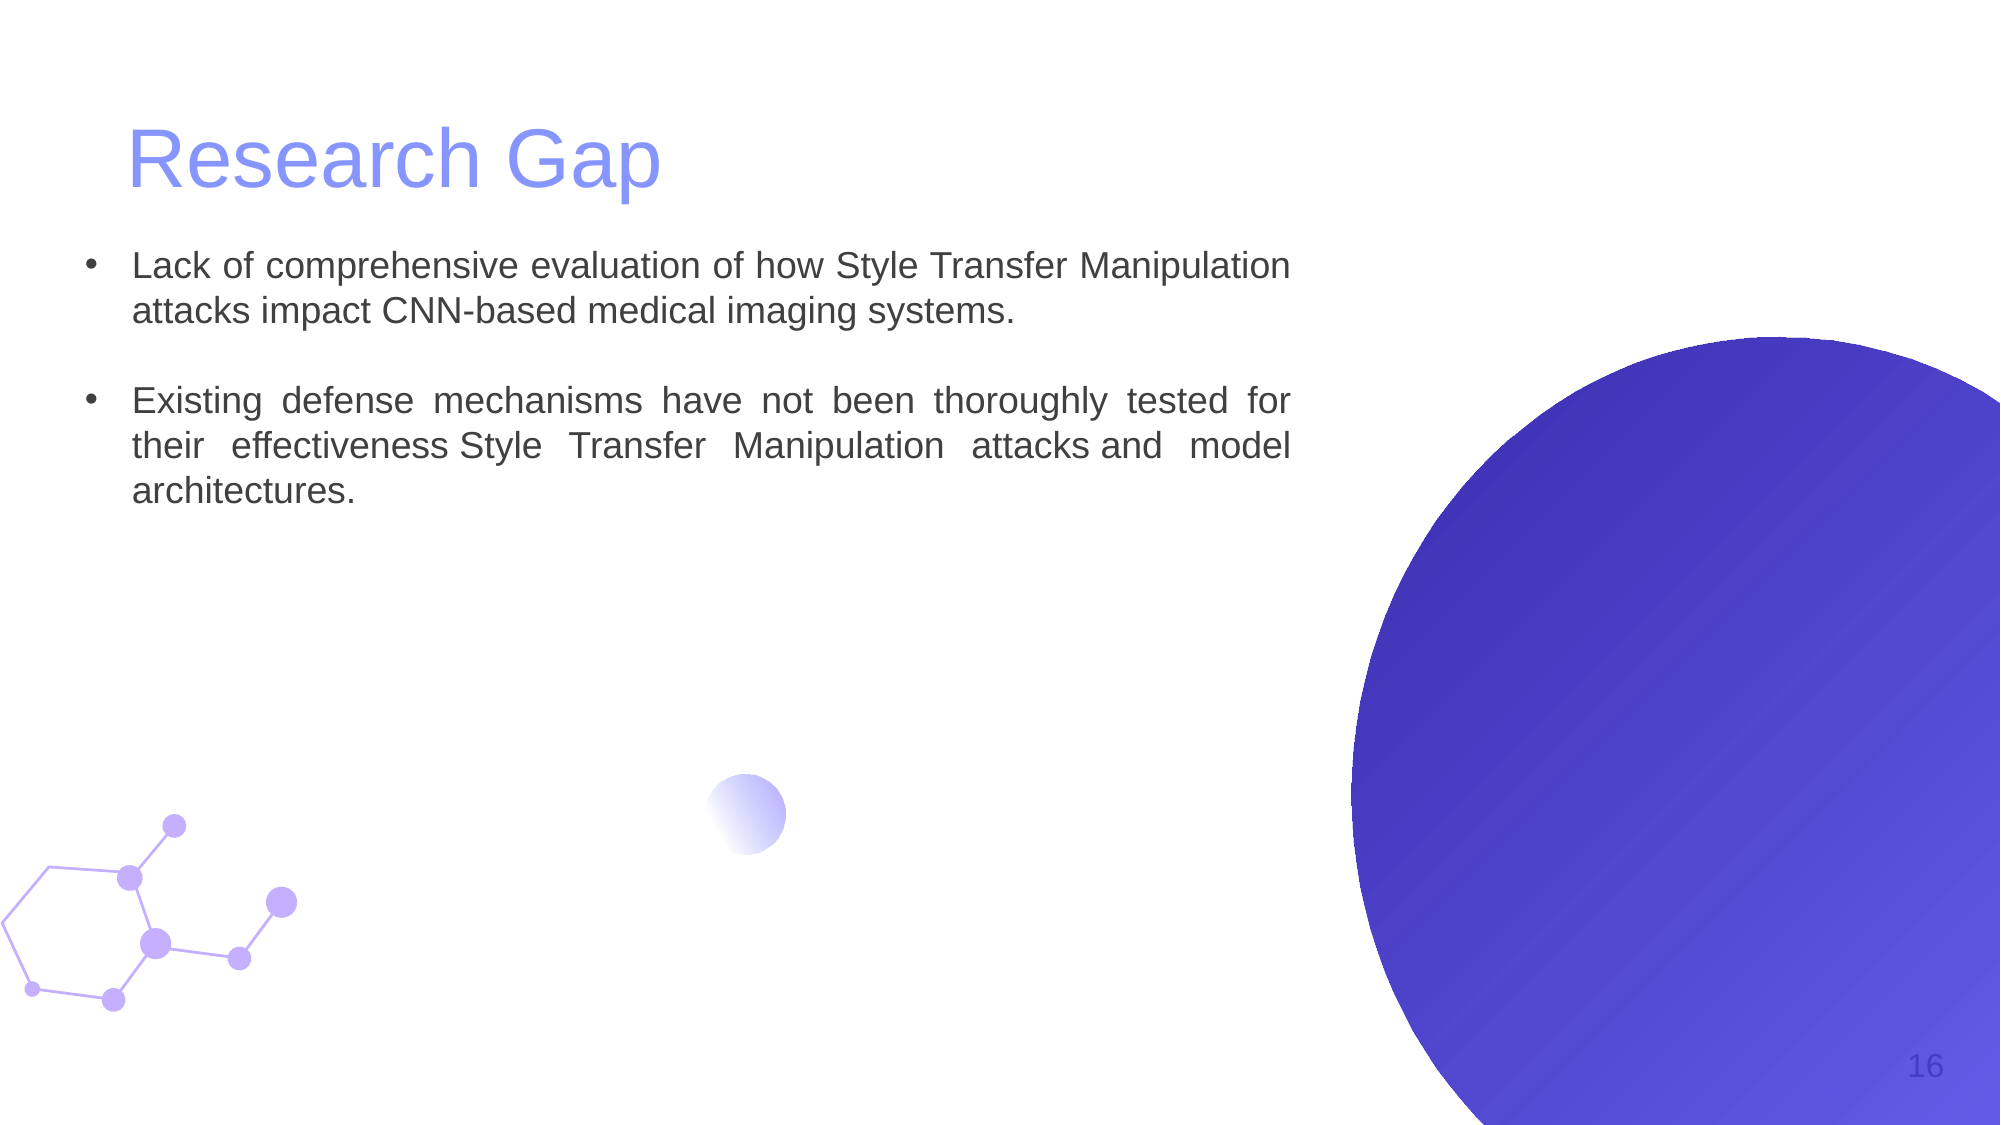

Research Gap
Lack of comprehensive evaluation of how Style Transfer Manipulation attacks impact CNN-based medical imaging systems.

Existing defense mechanisms have not been thoroughly tested for their effectiveness Style Transfer Manipulation attacks and model architectures.